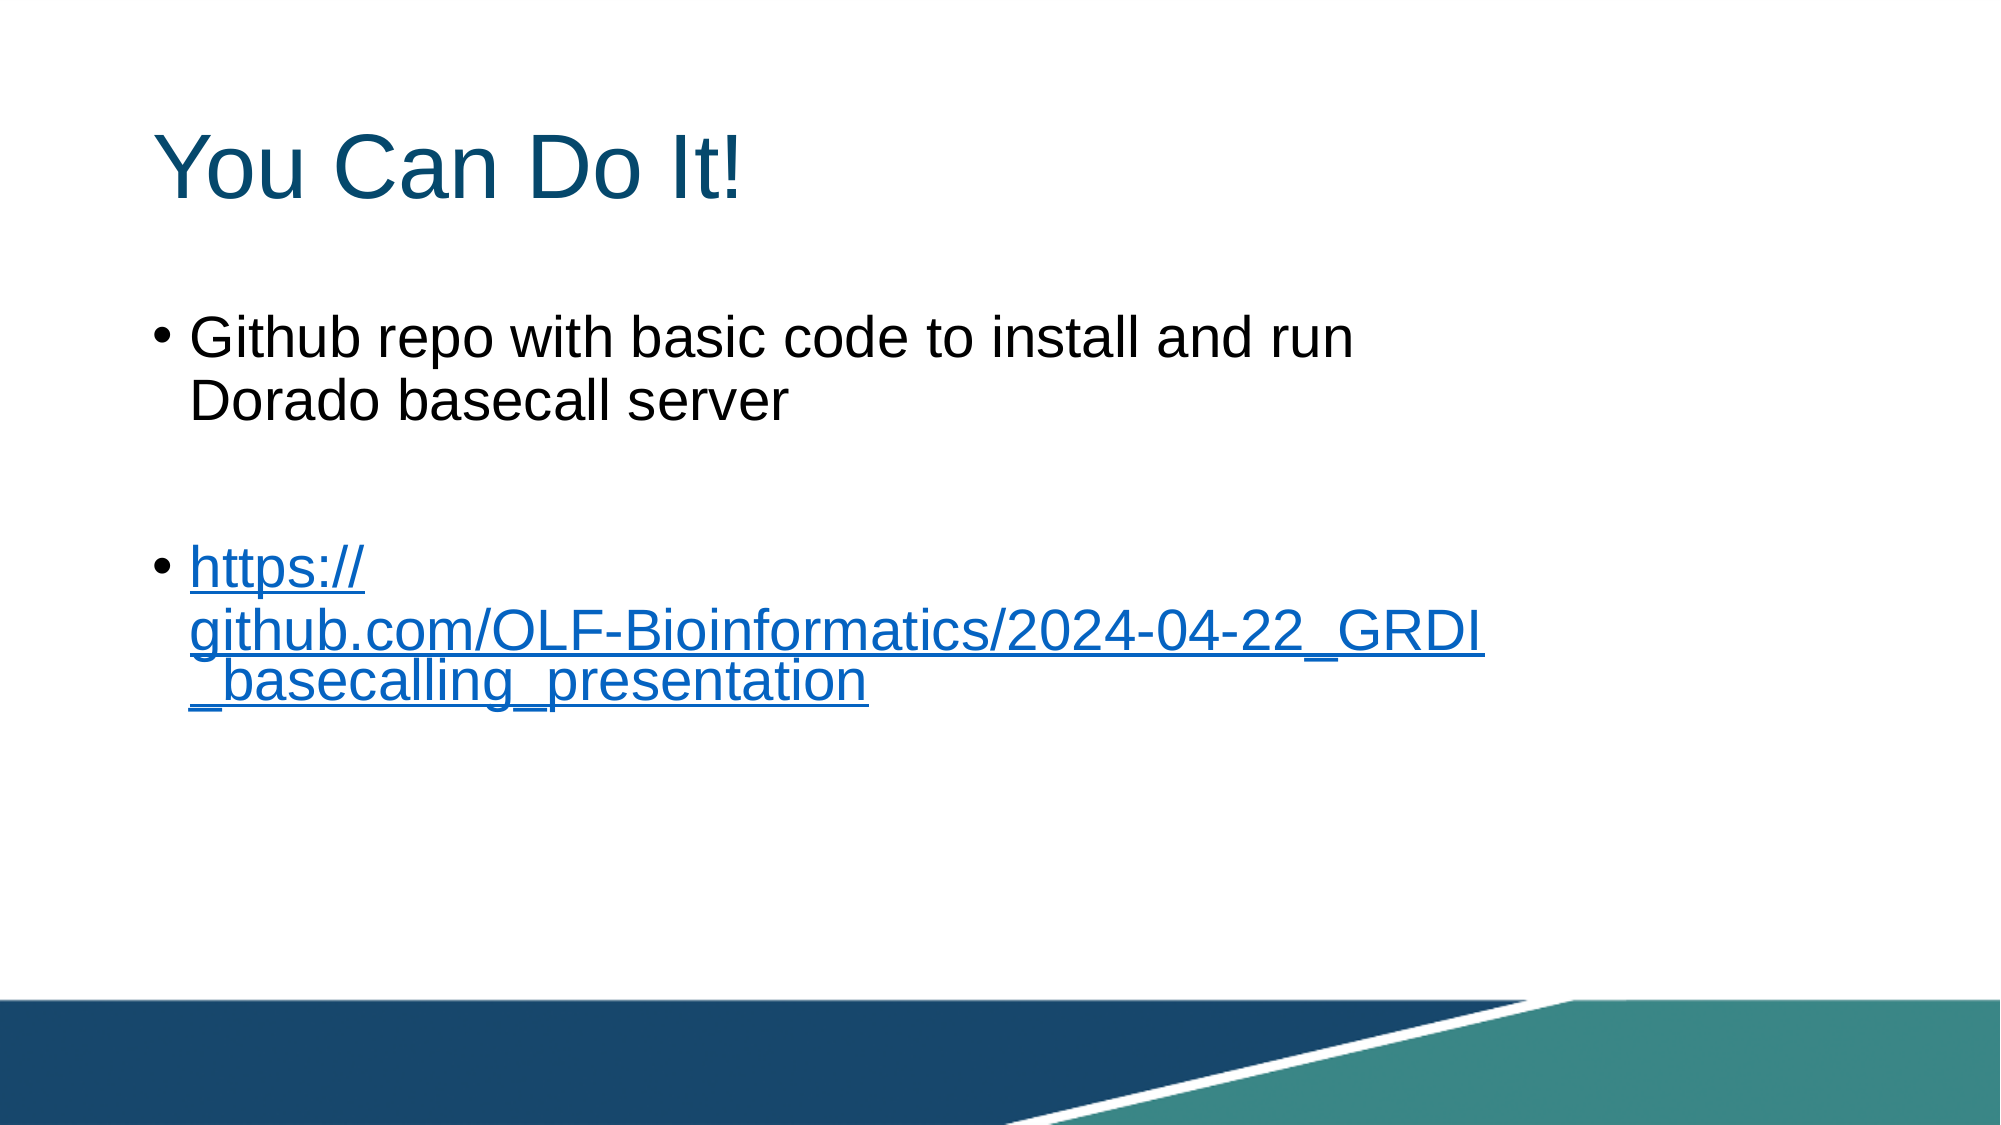

# You Can Do It!
Github repo with basic code to install and run Dorado basecall server

https://github.com/OLF-Bioinformatics/2024-04-22_GRDI_basecalling_presentation